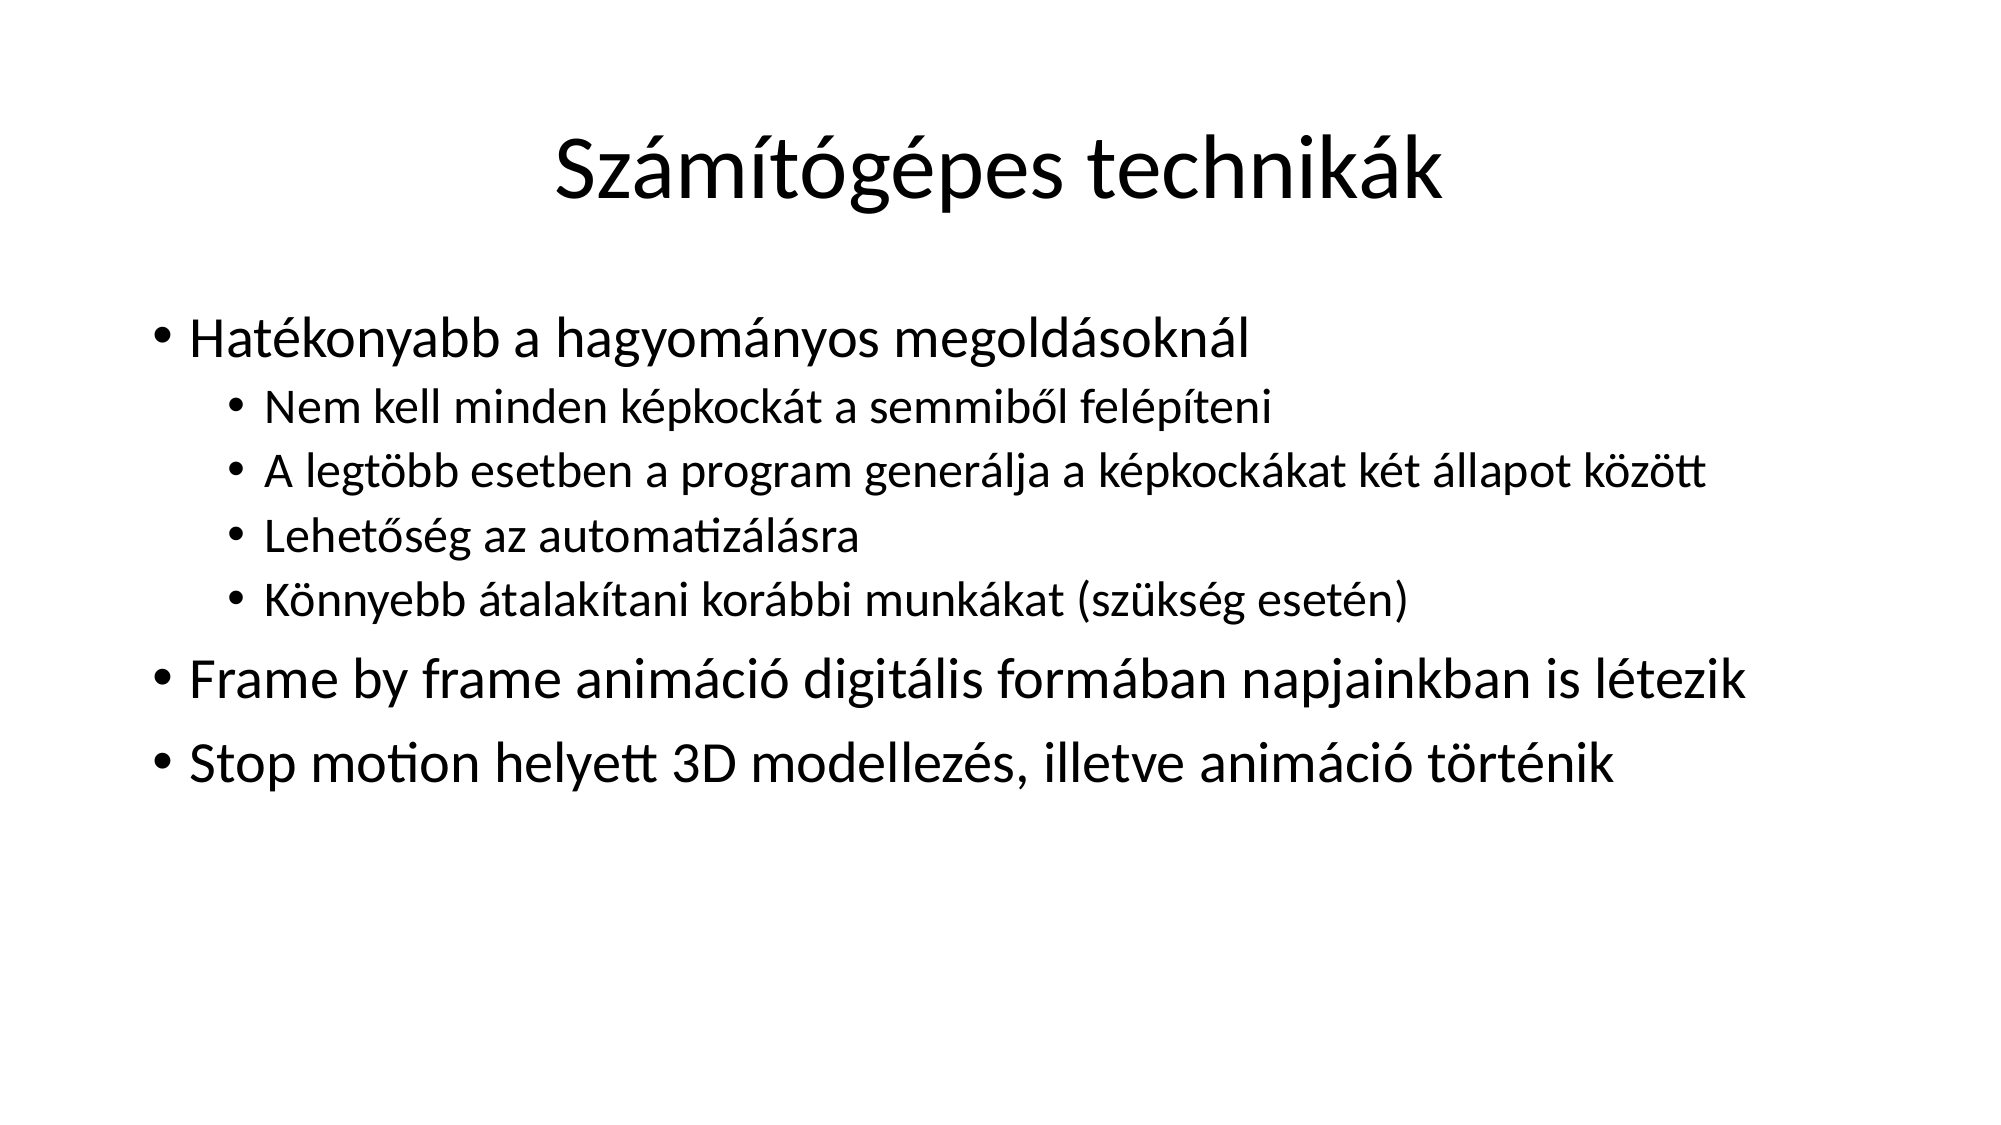

# Számítógépes technikák
Hatékonyabb a hagyományos megoldásoknál
Nem kell minden képkockát a semmiből felépíteni
A legtöbb esetben a program generálja a képkockákat két állapot között
Lehetőség az automatizálásra
Könnyebb átalakítani korábbi munkákat (szükség esetén)
Frame by frame animáció digitális formában napjainkban is létezik
Stop motion helyett 3D modellezés, illetve animáció történik